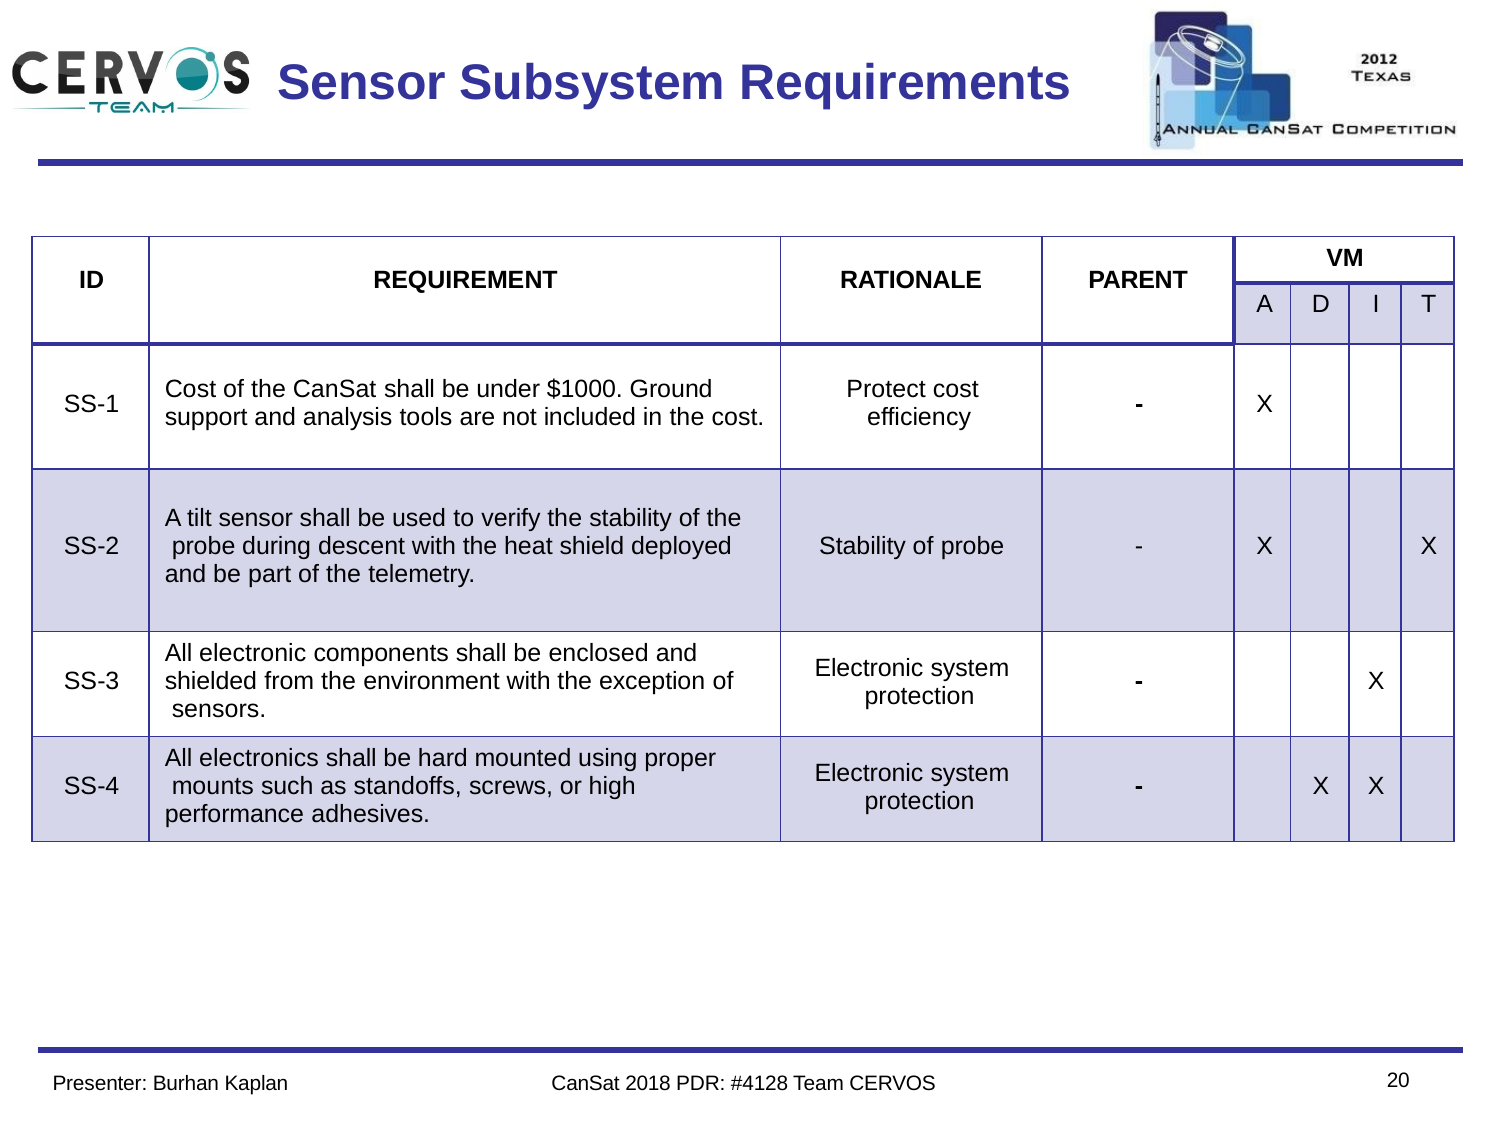

Team Logo
Here
(If You Want)

# Sensor Subsystem Requirements

| ID | REQUIREMENT | RATIONALE | PARENT | VM |  |  |  |
| --- | --- | --- | --- | --- | --- | --- | --- |
|  |  |  |  | A | D | I | T |
| SS-1 | Cost of the CanSat shall be under $1000. Ground support and analysis tools are not included in the cost. | Protect cost efficiency | - | X |  |  |  |
| SS-2 | A tilt sensor shall be used to verify the stability of the probe during descent with the heat shield deployed and be part of the telemetry. | Stability of probe | - | X |  |  | X |
| SS-3 | All electronic components shall be enclosed and shielded from the environment with the exception of sensors. | Electronic system protection | - |  |  | X |  |
| SS-4 | All electronics shall be hard mounted using proper mounts such as standoffs, screws, or high performance adhesives. | Electronic system protection | - |  | X | X |  |
20
Presenter: Burhan Kaplan
CanSat 2018 PDR: #4128 Team CERVOS